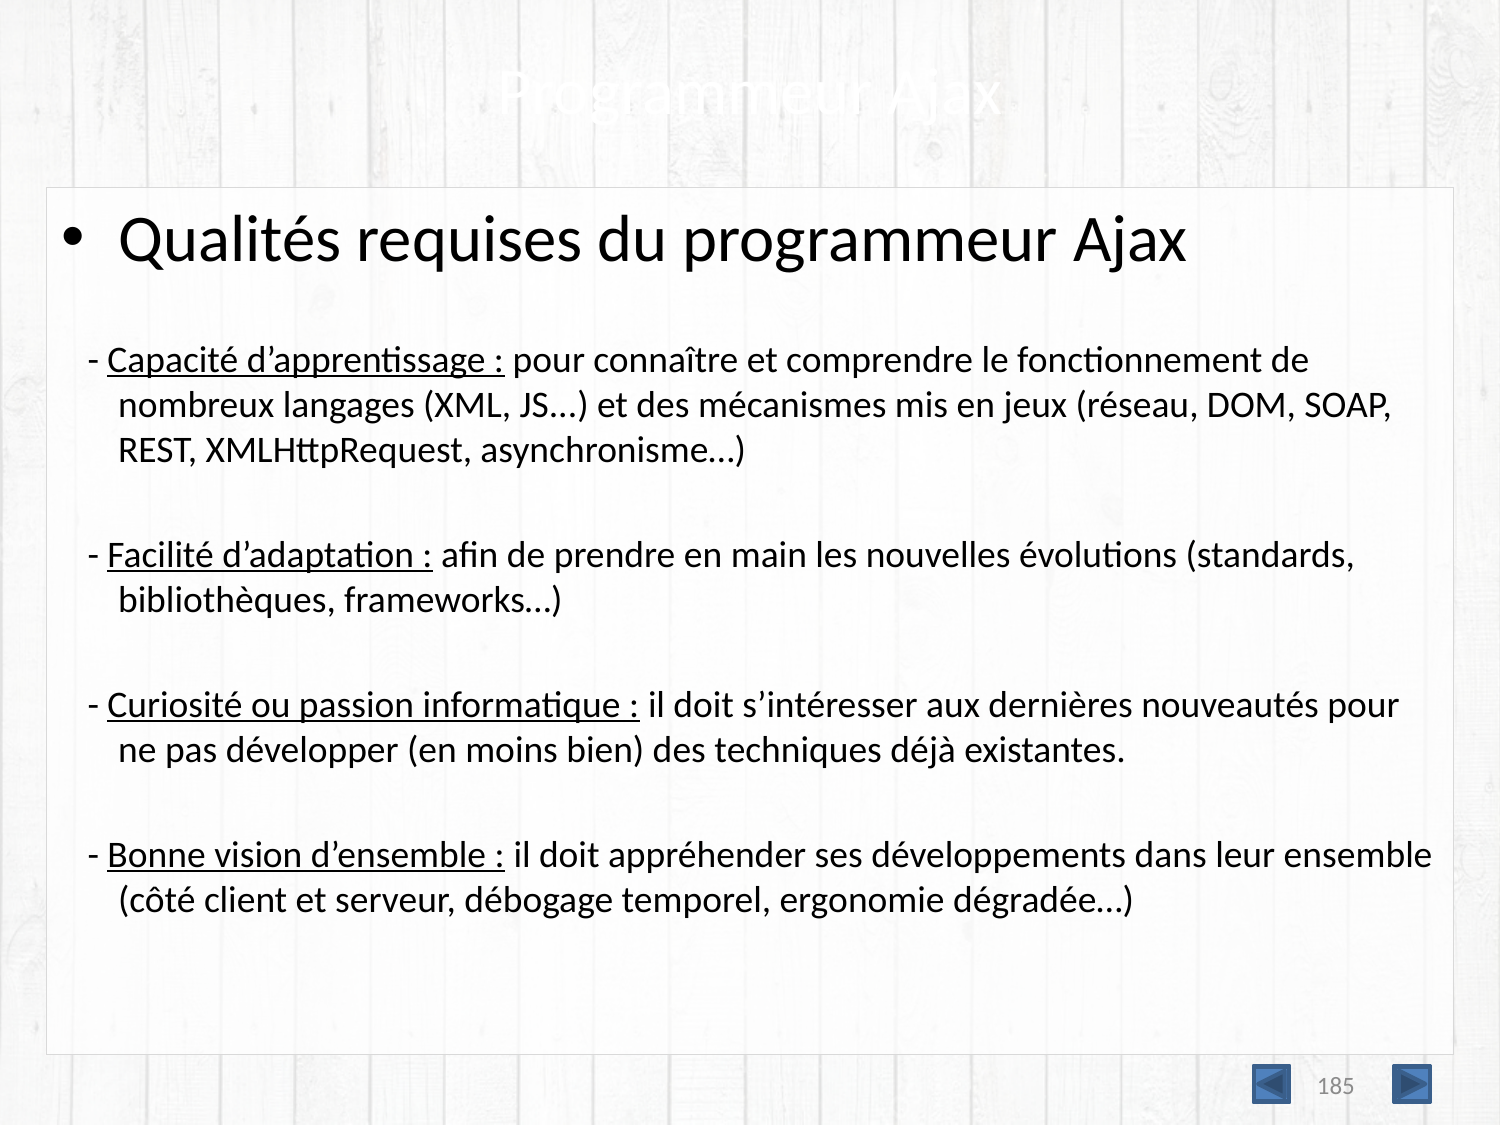

# Programmeur Ajax
Qualités requises du programmeur Ajax

   - Capacité d’apprentissage : pour connaître et comprendre le fonctionnement de nombreux langages (XML, JS...) et des mécanismes mis en jeux (réseau, DOM, SOAP, REST, XMLHttpRequest, asynchronisme…)

   - Facilité d’adaptation : afin de prendre en main les nouvelles évolutions (standards, bibliothèques, frameworks…)

   - Curiosité ou passion informatique : il doit s’intéresser aux dernières nouveautés pour ne pas développer (en moins bien) des techniques déjà existantes.

   - Bonne vision d’ensemble : il doit appréhender ses développements dans leur ensemble (côté client et serveur, débogage temporel, ergonomie dégradée…)
185